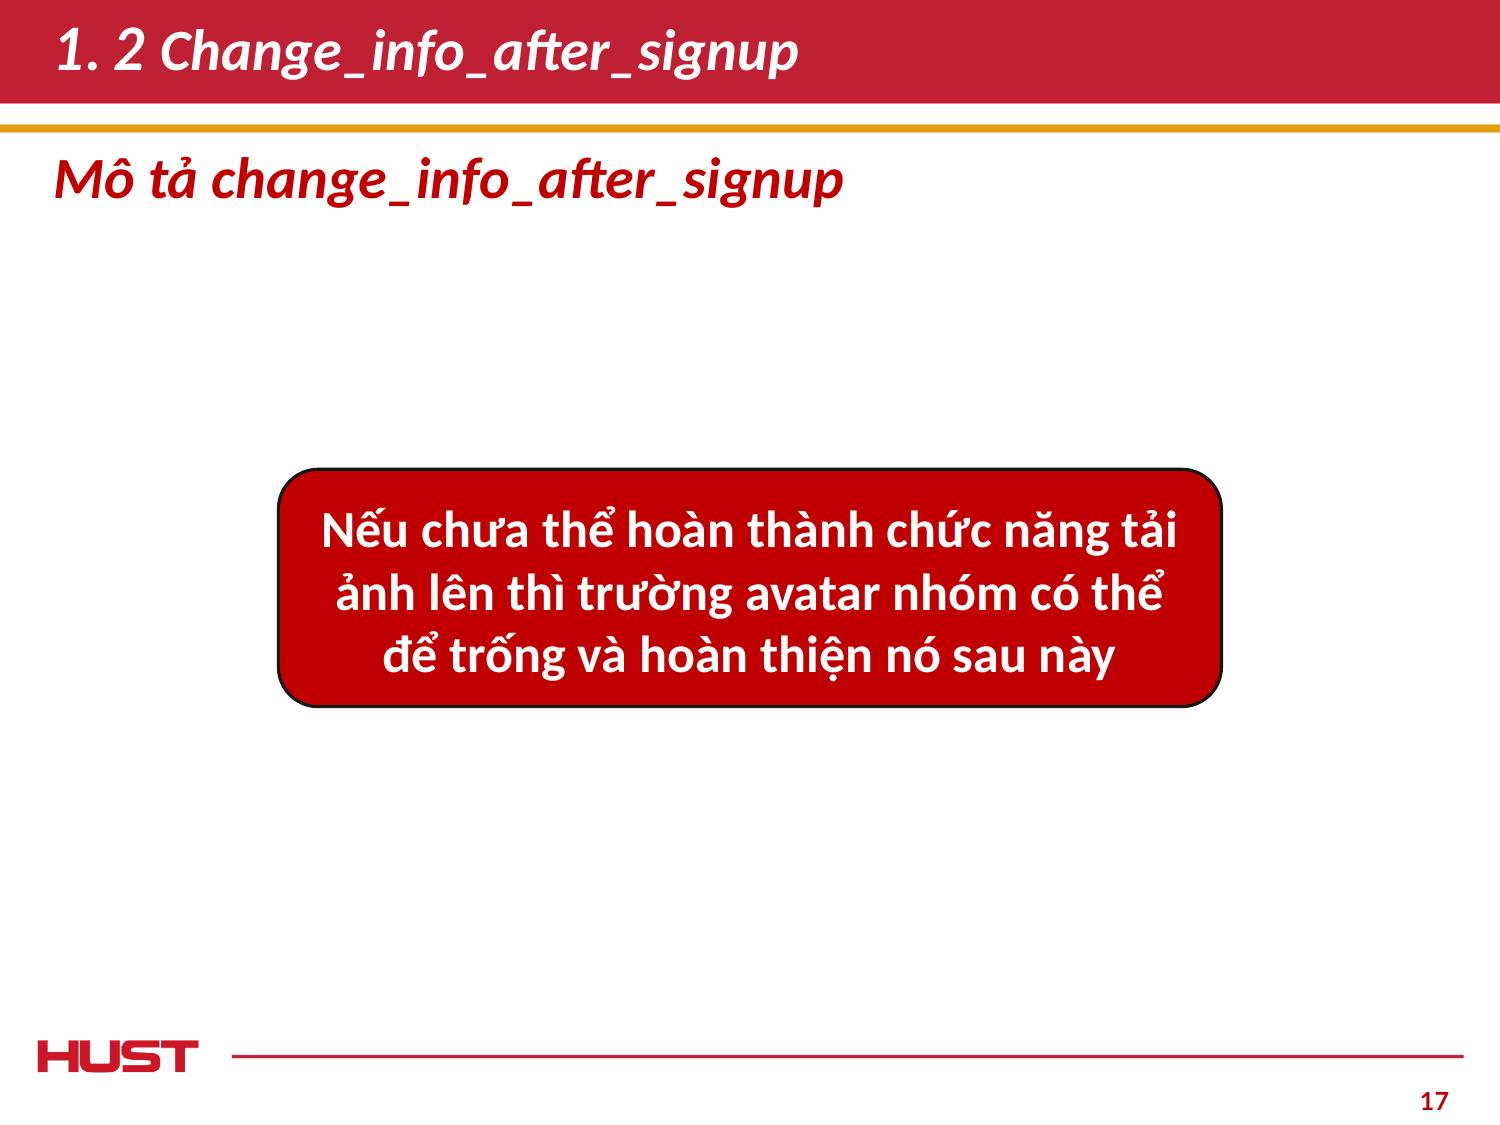

# 1. 2 Change_info_after_signup
Mô tả change_info_after_signup

Nếu chưa thể hoàn thành chức năng tải ảnh lên thì trường avatar nhóm có thể để trống và hoàn thiện nó sau này
17